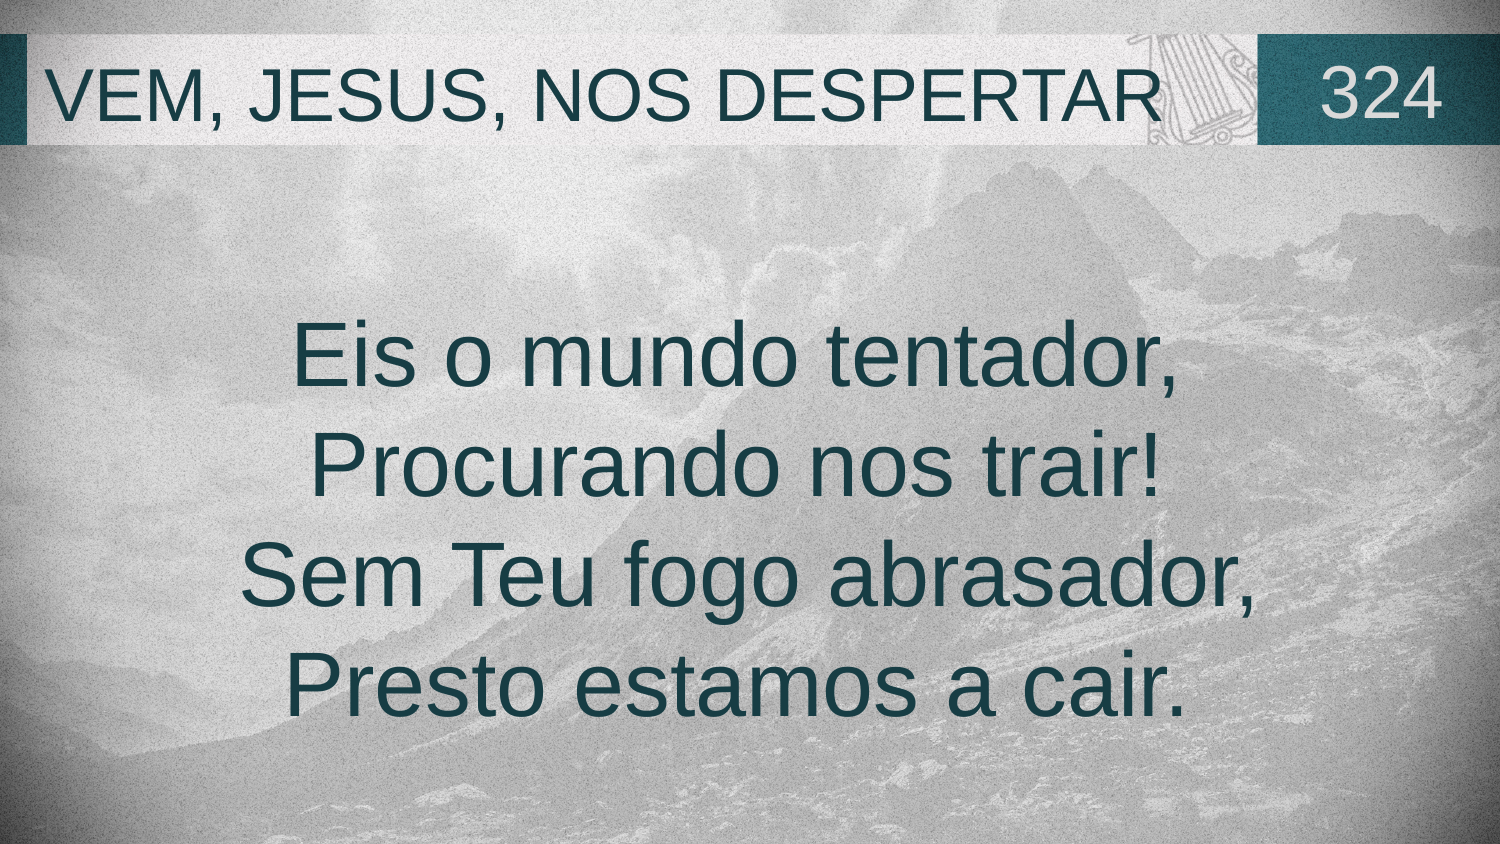

# VEM, JESUS, NOS DESPERTAR
324
Eis o mundo tentador,
Procurando nos trair!
Sem Teu fogo abrasador,
Presto estamos a cair.